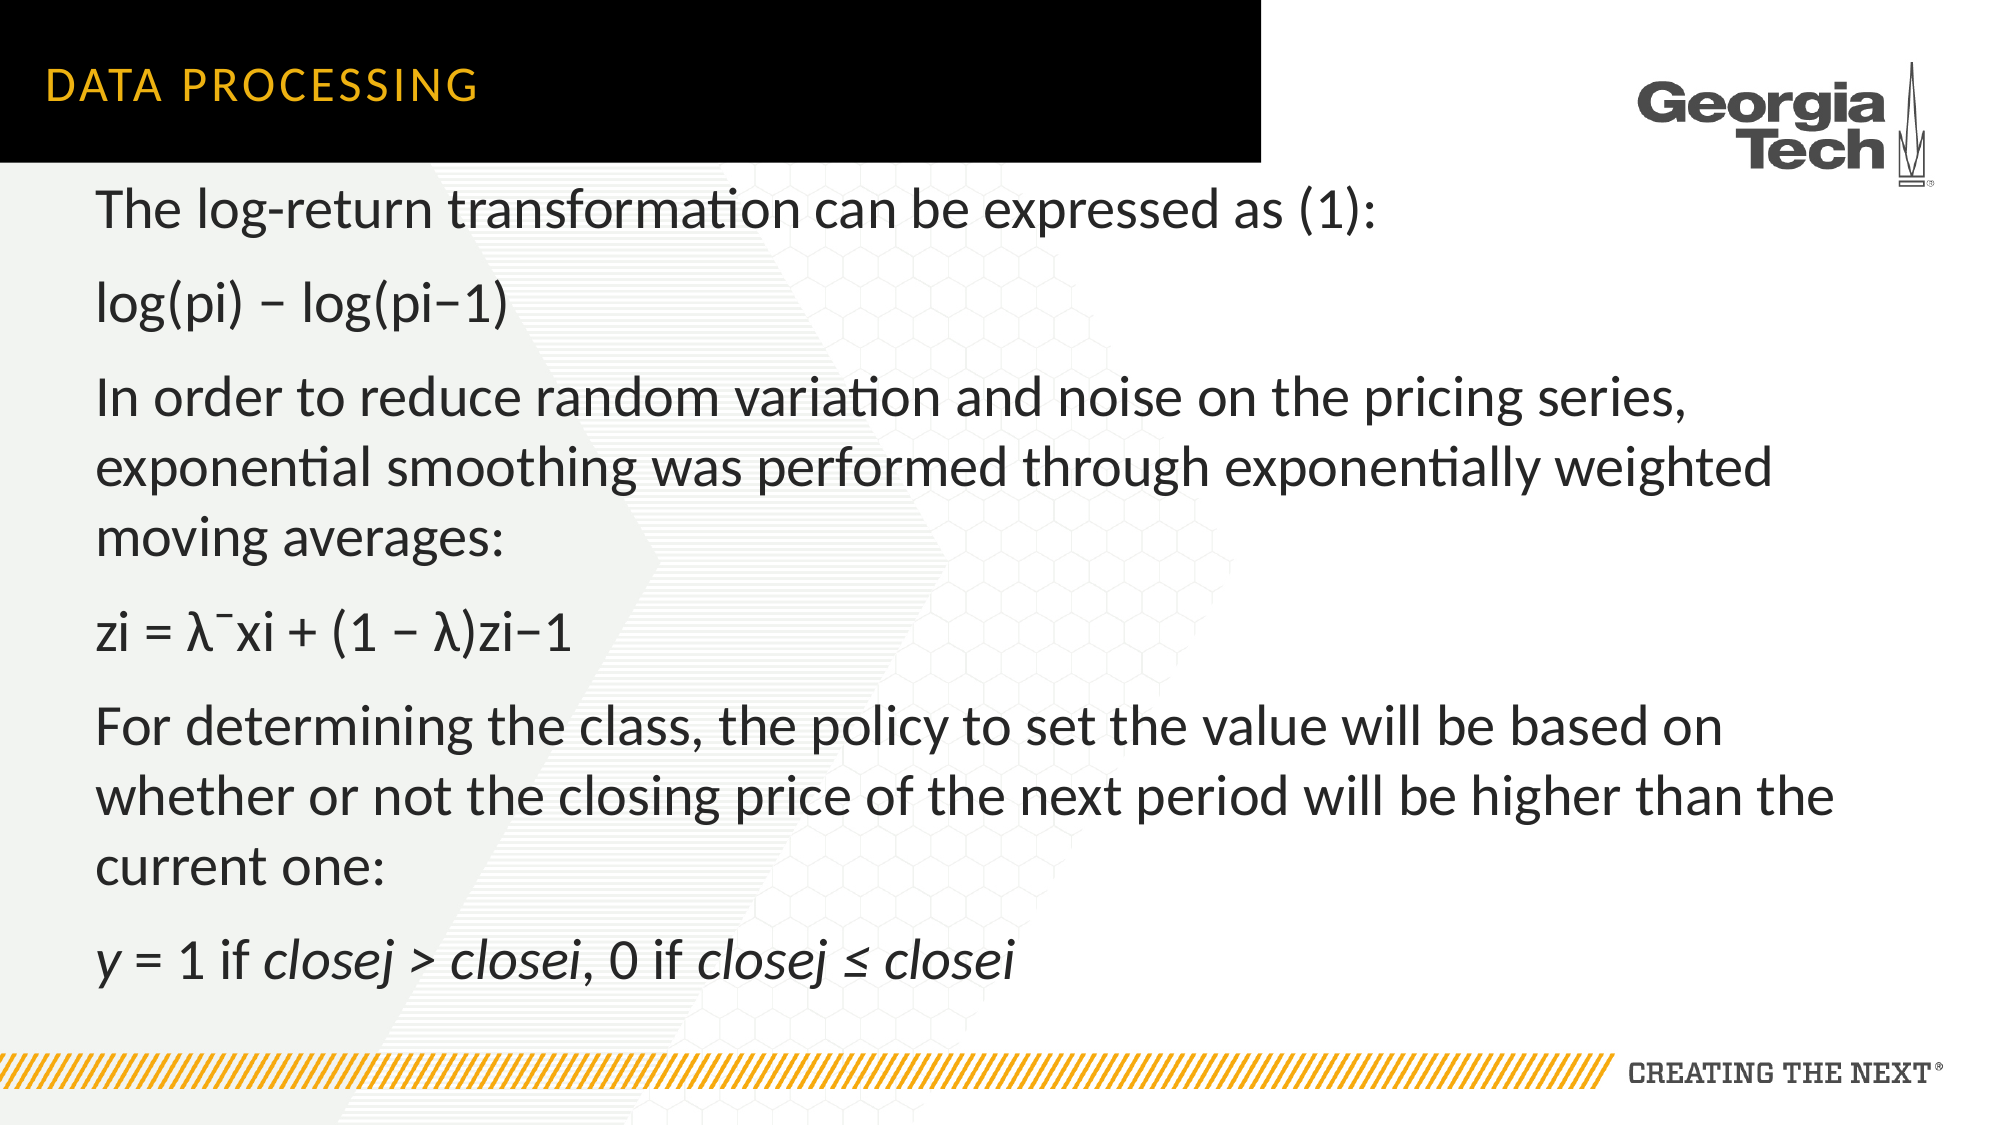

# Data processing
The log-return transformation can be expressed as (1):
log(pi) − log(pi−1)
In order to reduce random variation and noise on the pricing series, exponential smoothing was performed through exponentially weighted moving averages:
zi = λ¯xi + (1 − λ)zi−1
For determining the class, the policy to set the value will be based on whether or not the closing price of the next period will be higher than the current one:
y = 1 if closej > closei, 0 if closej ≤ closei